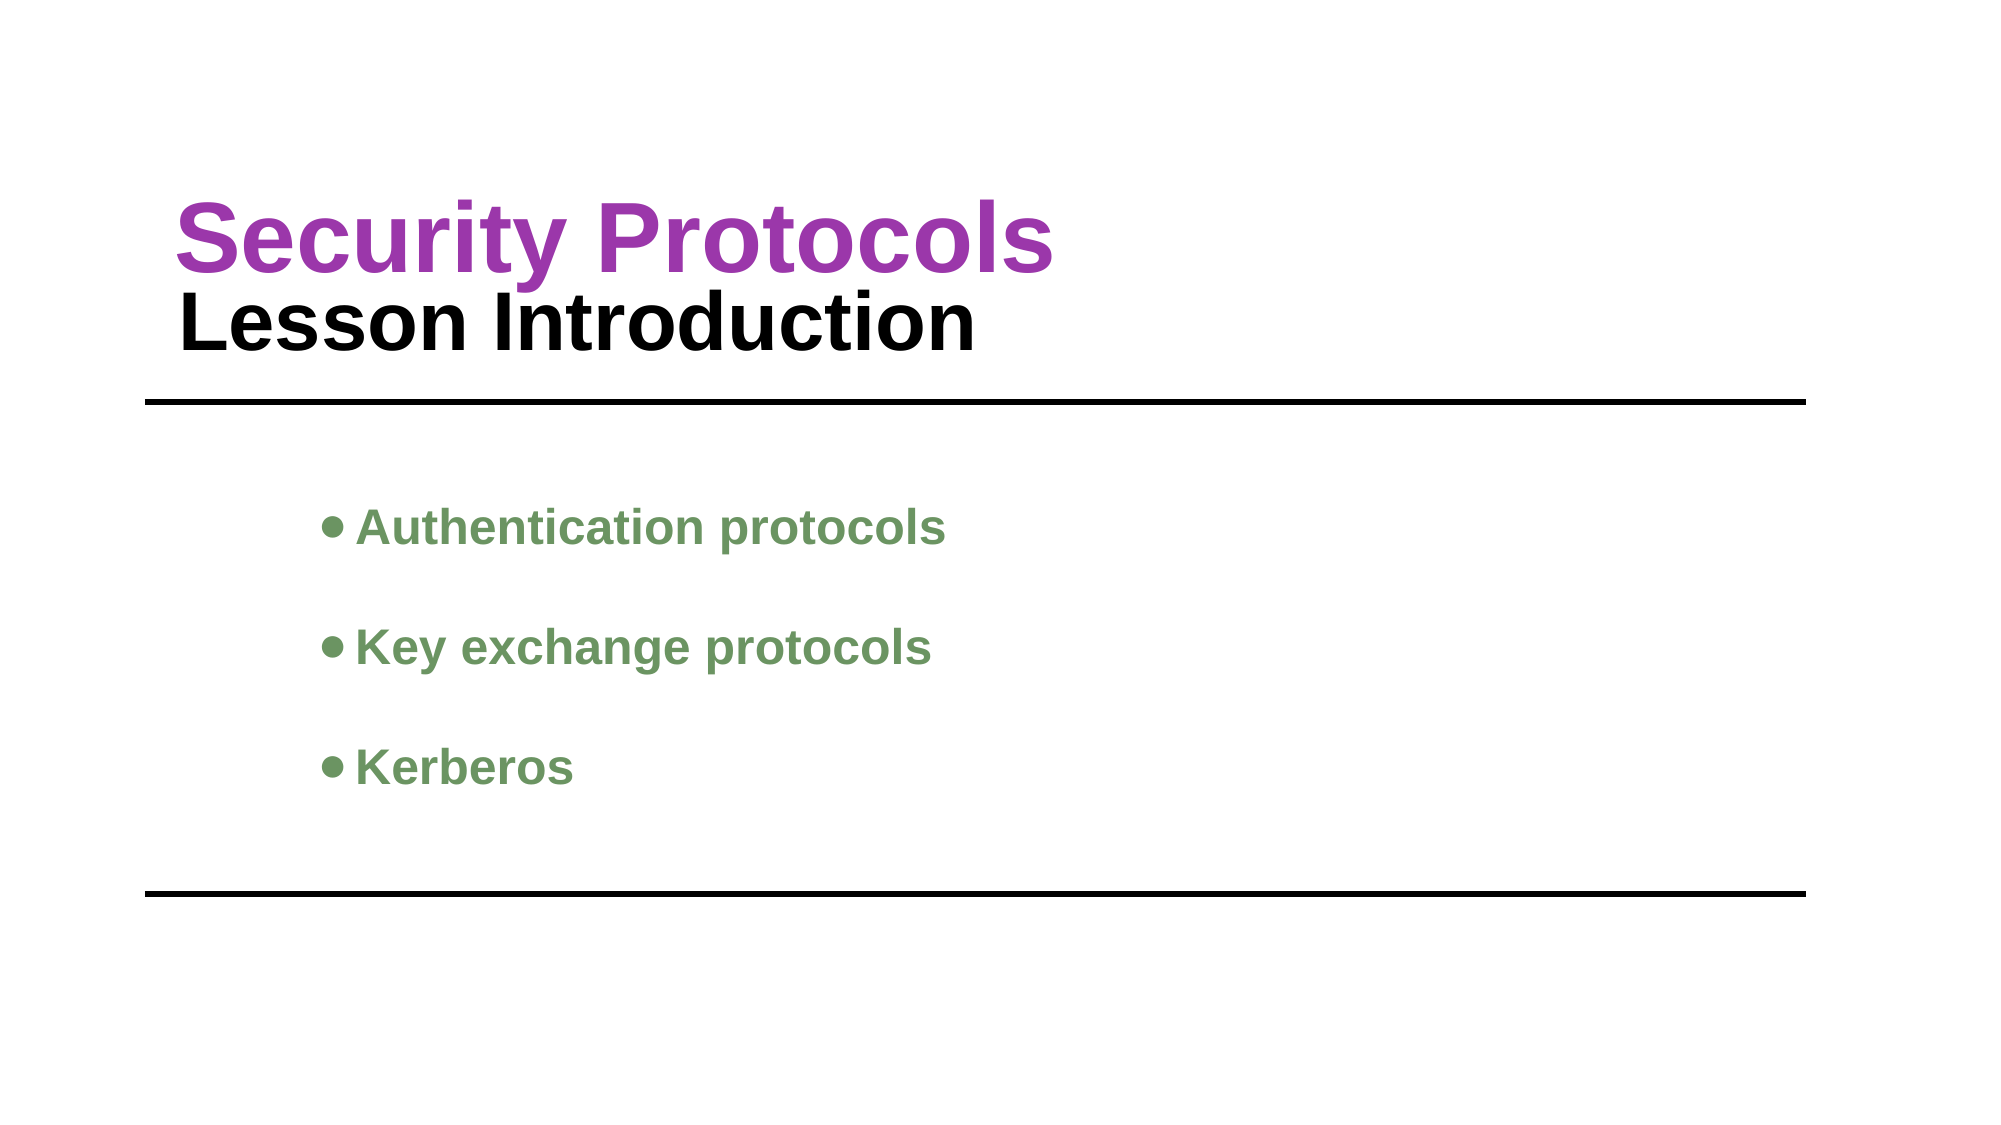

# Security Protocols
 Lesson Introduction
Authentication protocols

Key exchange protocols

Kerberos